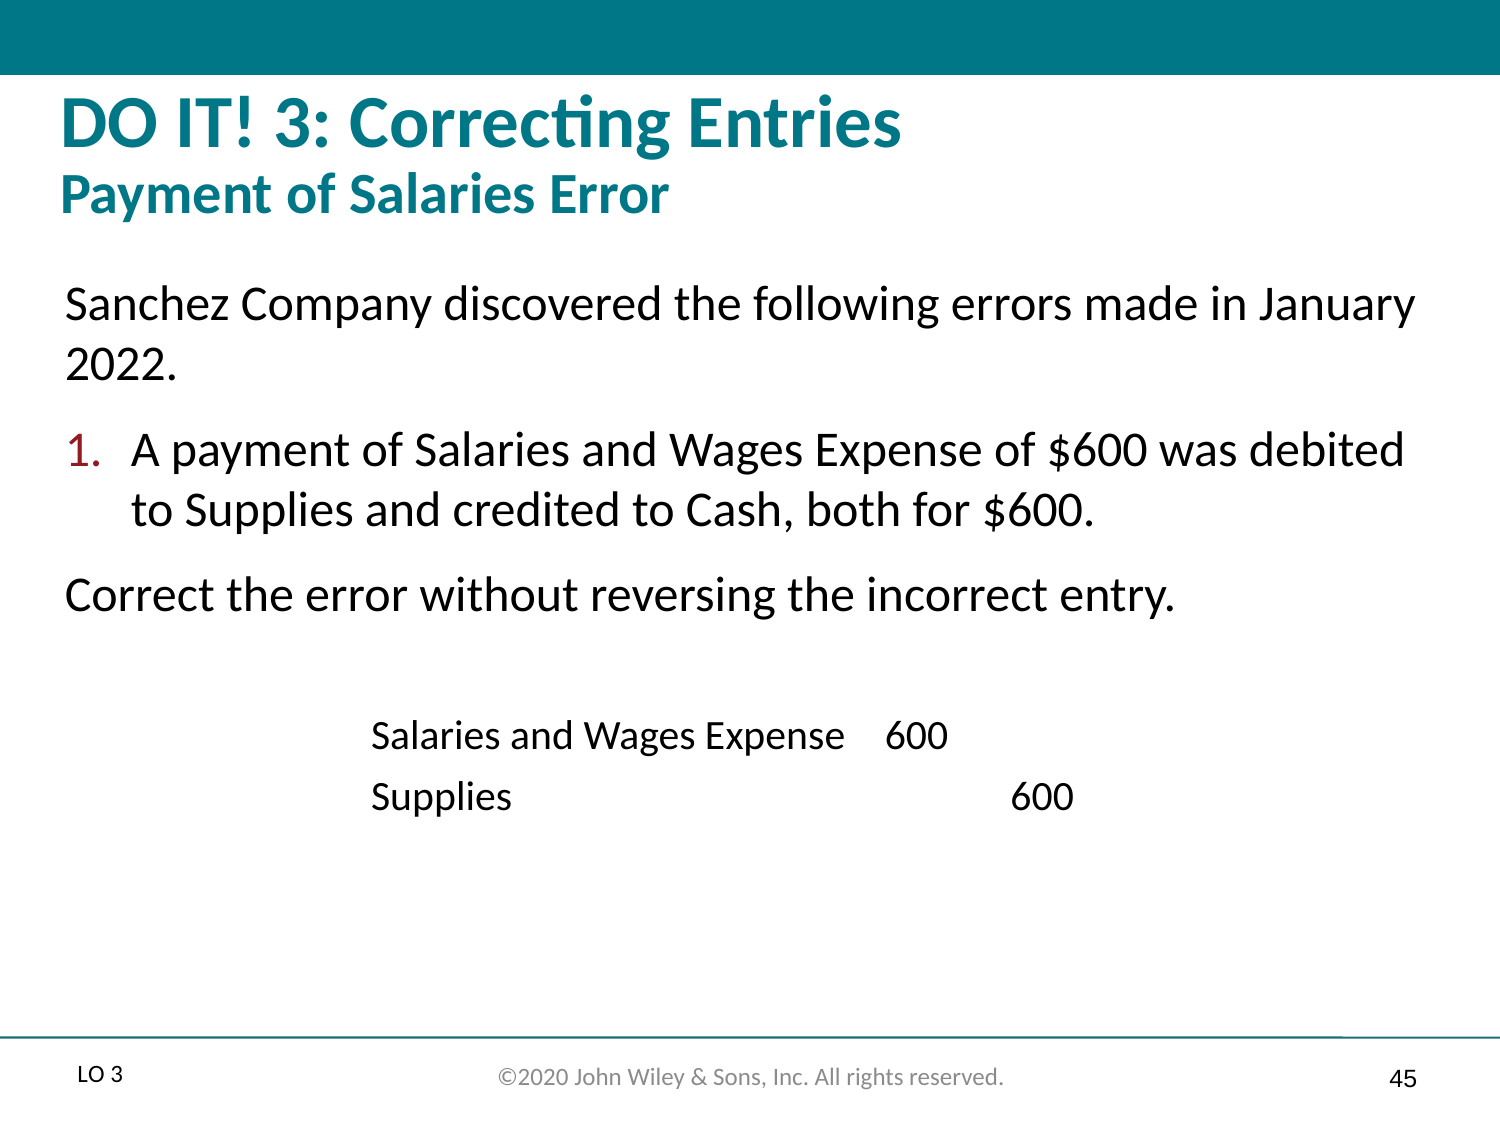

# DO IT! 3: Correcting Entries Payment of Salaries Error
Sanchez Company discovered the following errors made in January 2022.
A payment of Salaries and Wages Expense of $600 was debited to Supplies and credited to Cash, both for $600.
Correct the error without reversing the incorrect entry.
| Salaries and Wages Expense | 600 |  |
| --- | --- | --- |
| Supplies |  | 600 |
L O 3